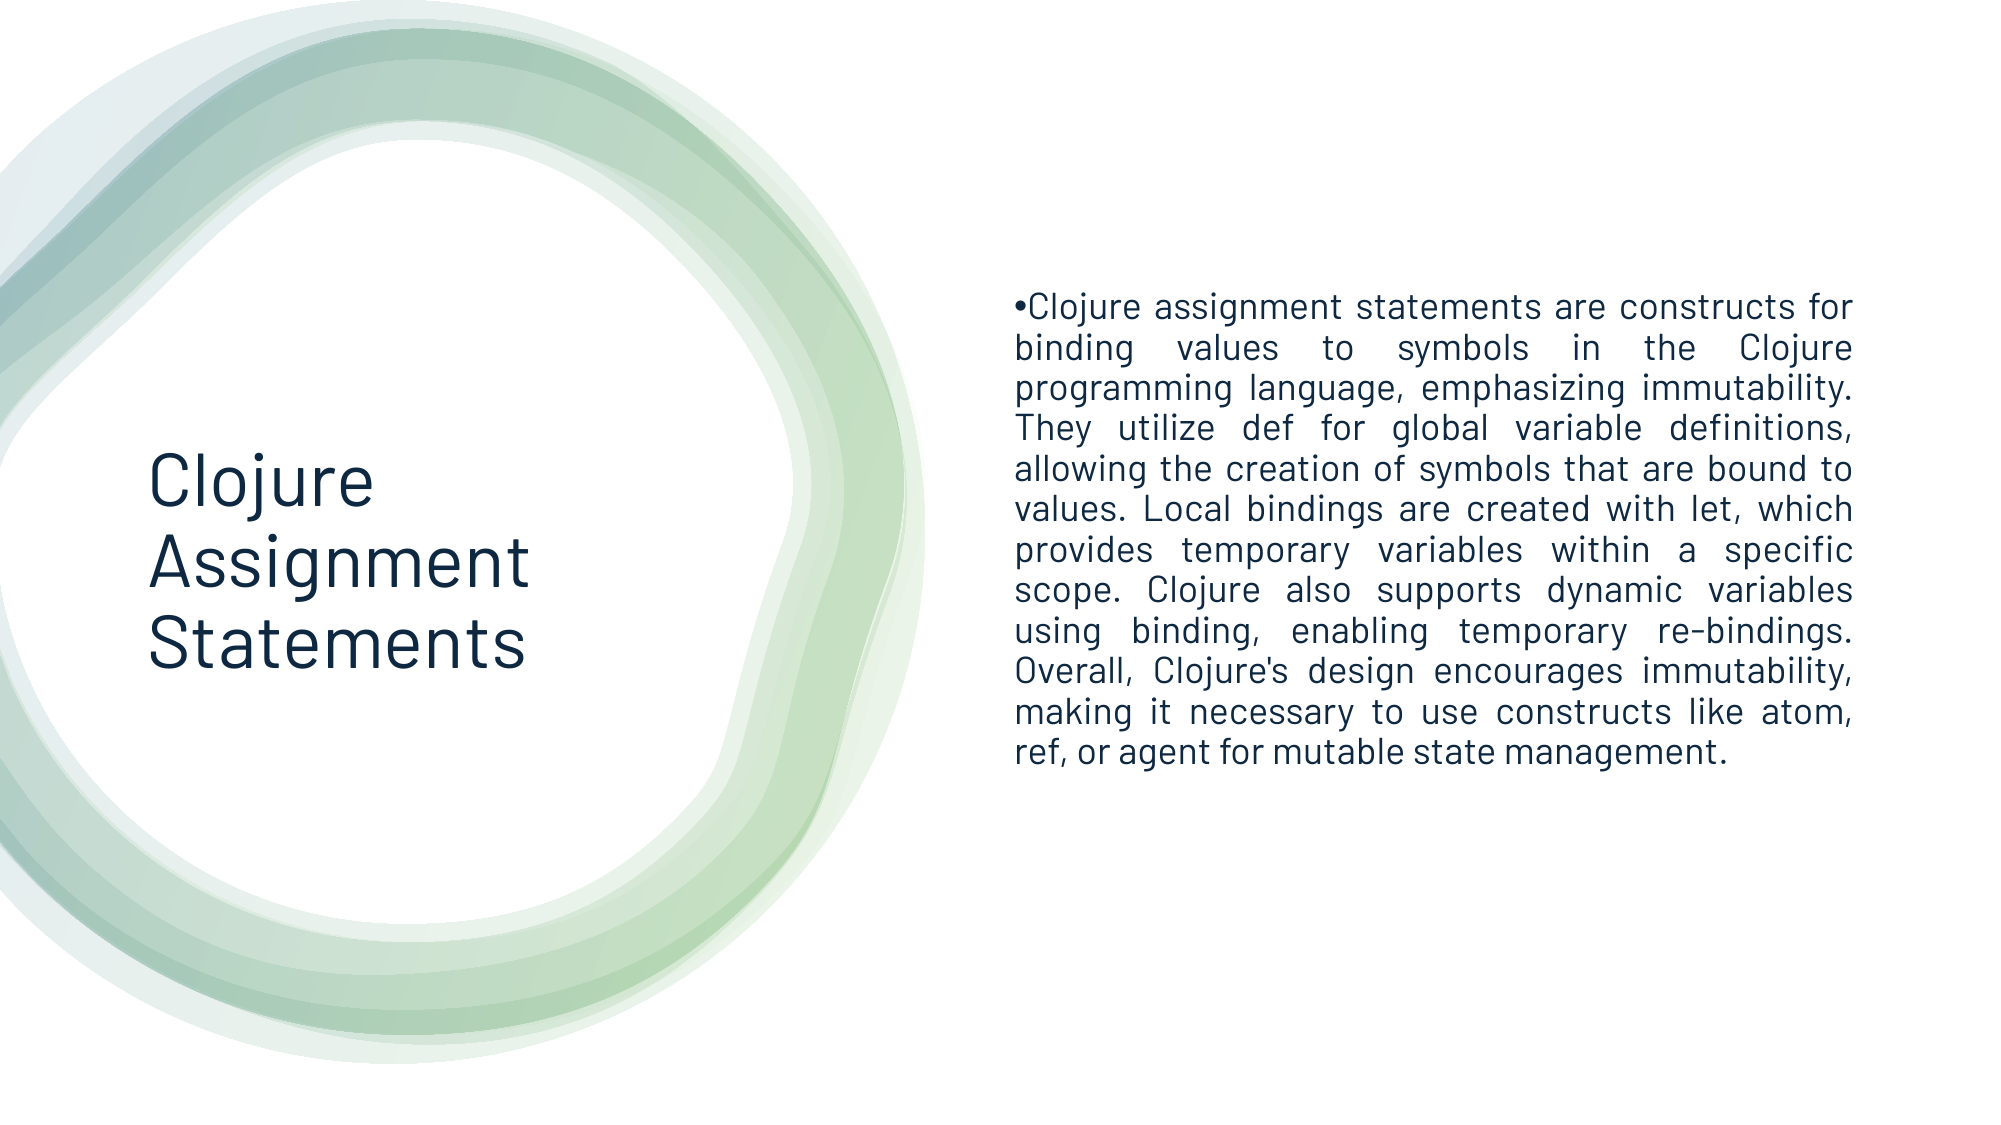

Clojure assignment statements are constructs for binding values to symbols in the Clojure programming language, emphasizing immutability. They utilize def for global variable definitions, allowing the creation of symbols that are bound to values. Local bindings are created with let, which provides temporary variables within a specific scope. Clojure also supports dynamic variables using binding, enabling temporary re-bindings. Overall, Clojure's design encourages immutability, making it necessary to use constructs like atom, ref, or agent for mutable state management.

# Clojure Assignment Statements